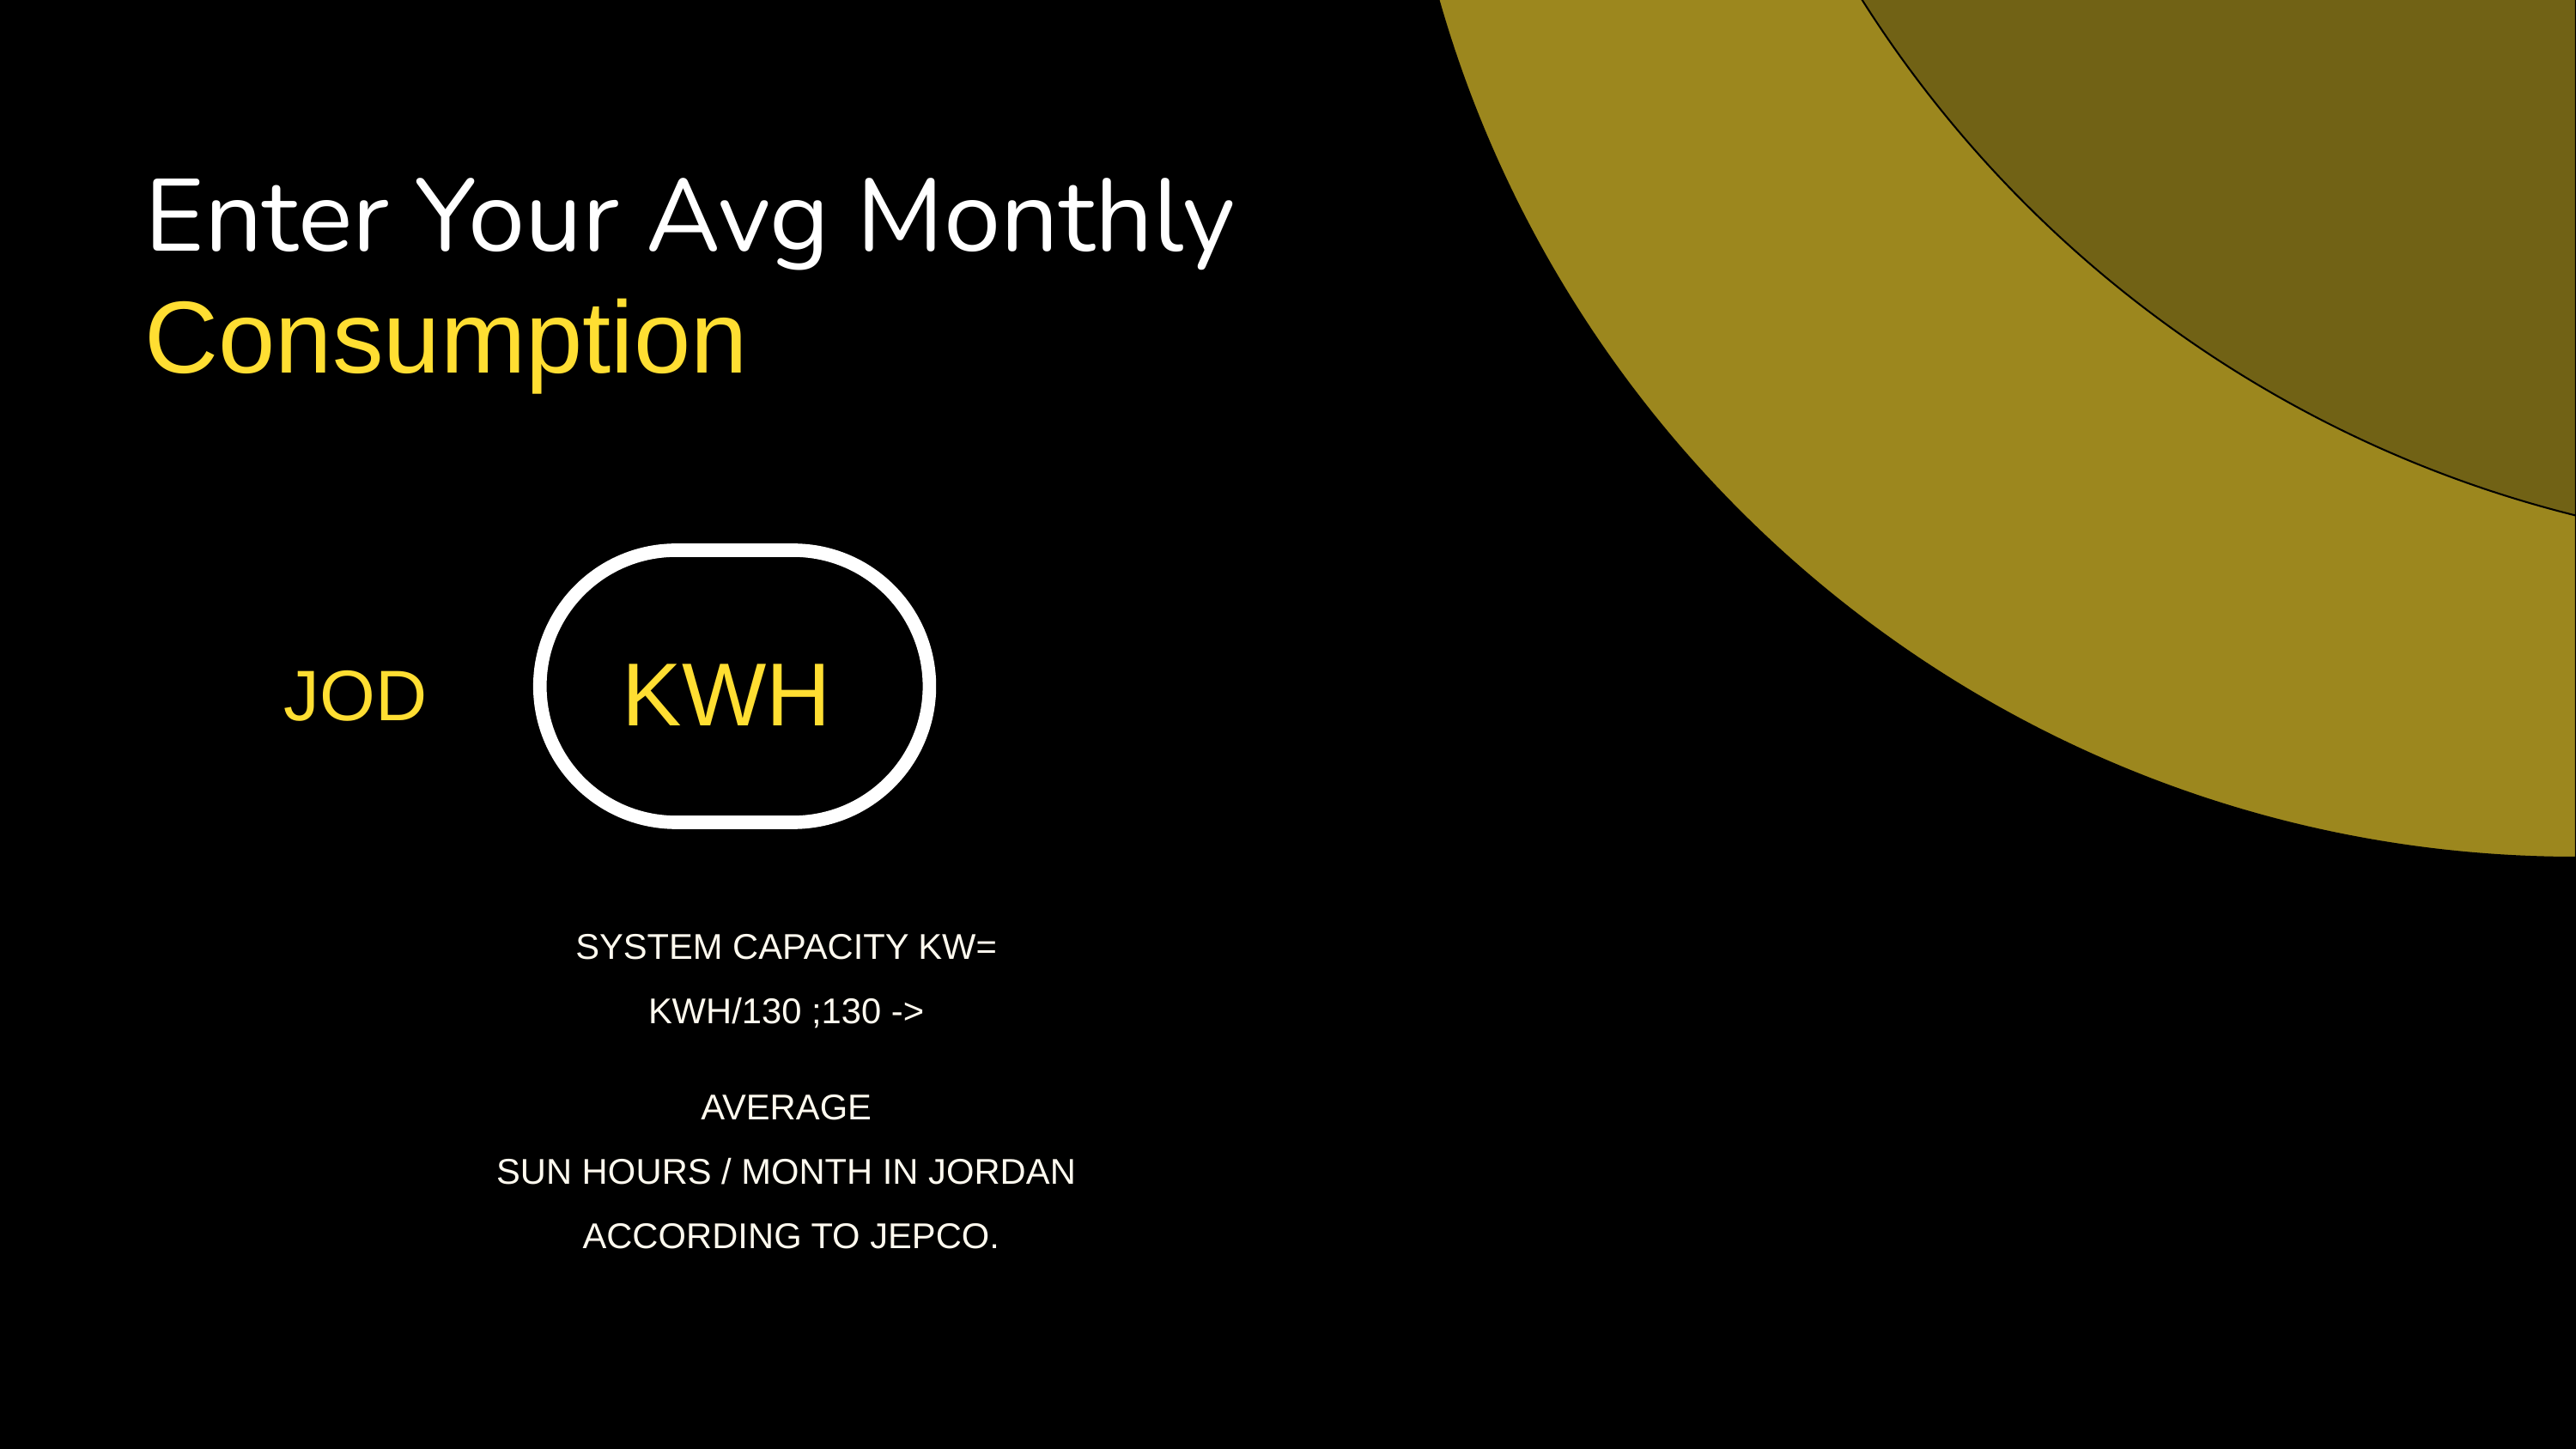

Enter Your Avg Monthly
Consumption

KWH
JOD
SYSTEM CAPACITY KW=

 KWH/130 ;130 ->

AVERAGE

SUN HOURS / MONTH IN JORDAN

 ACCORDING TO JEPCO.